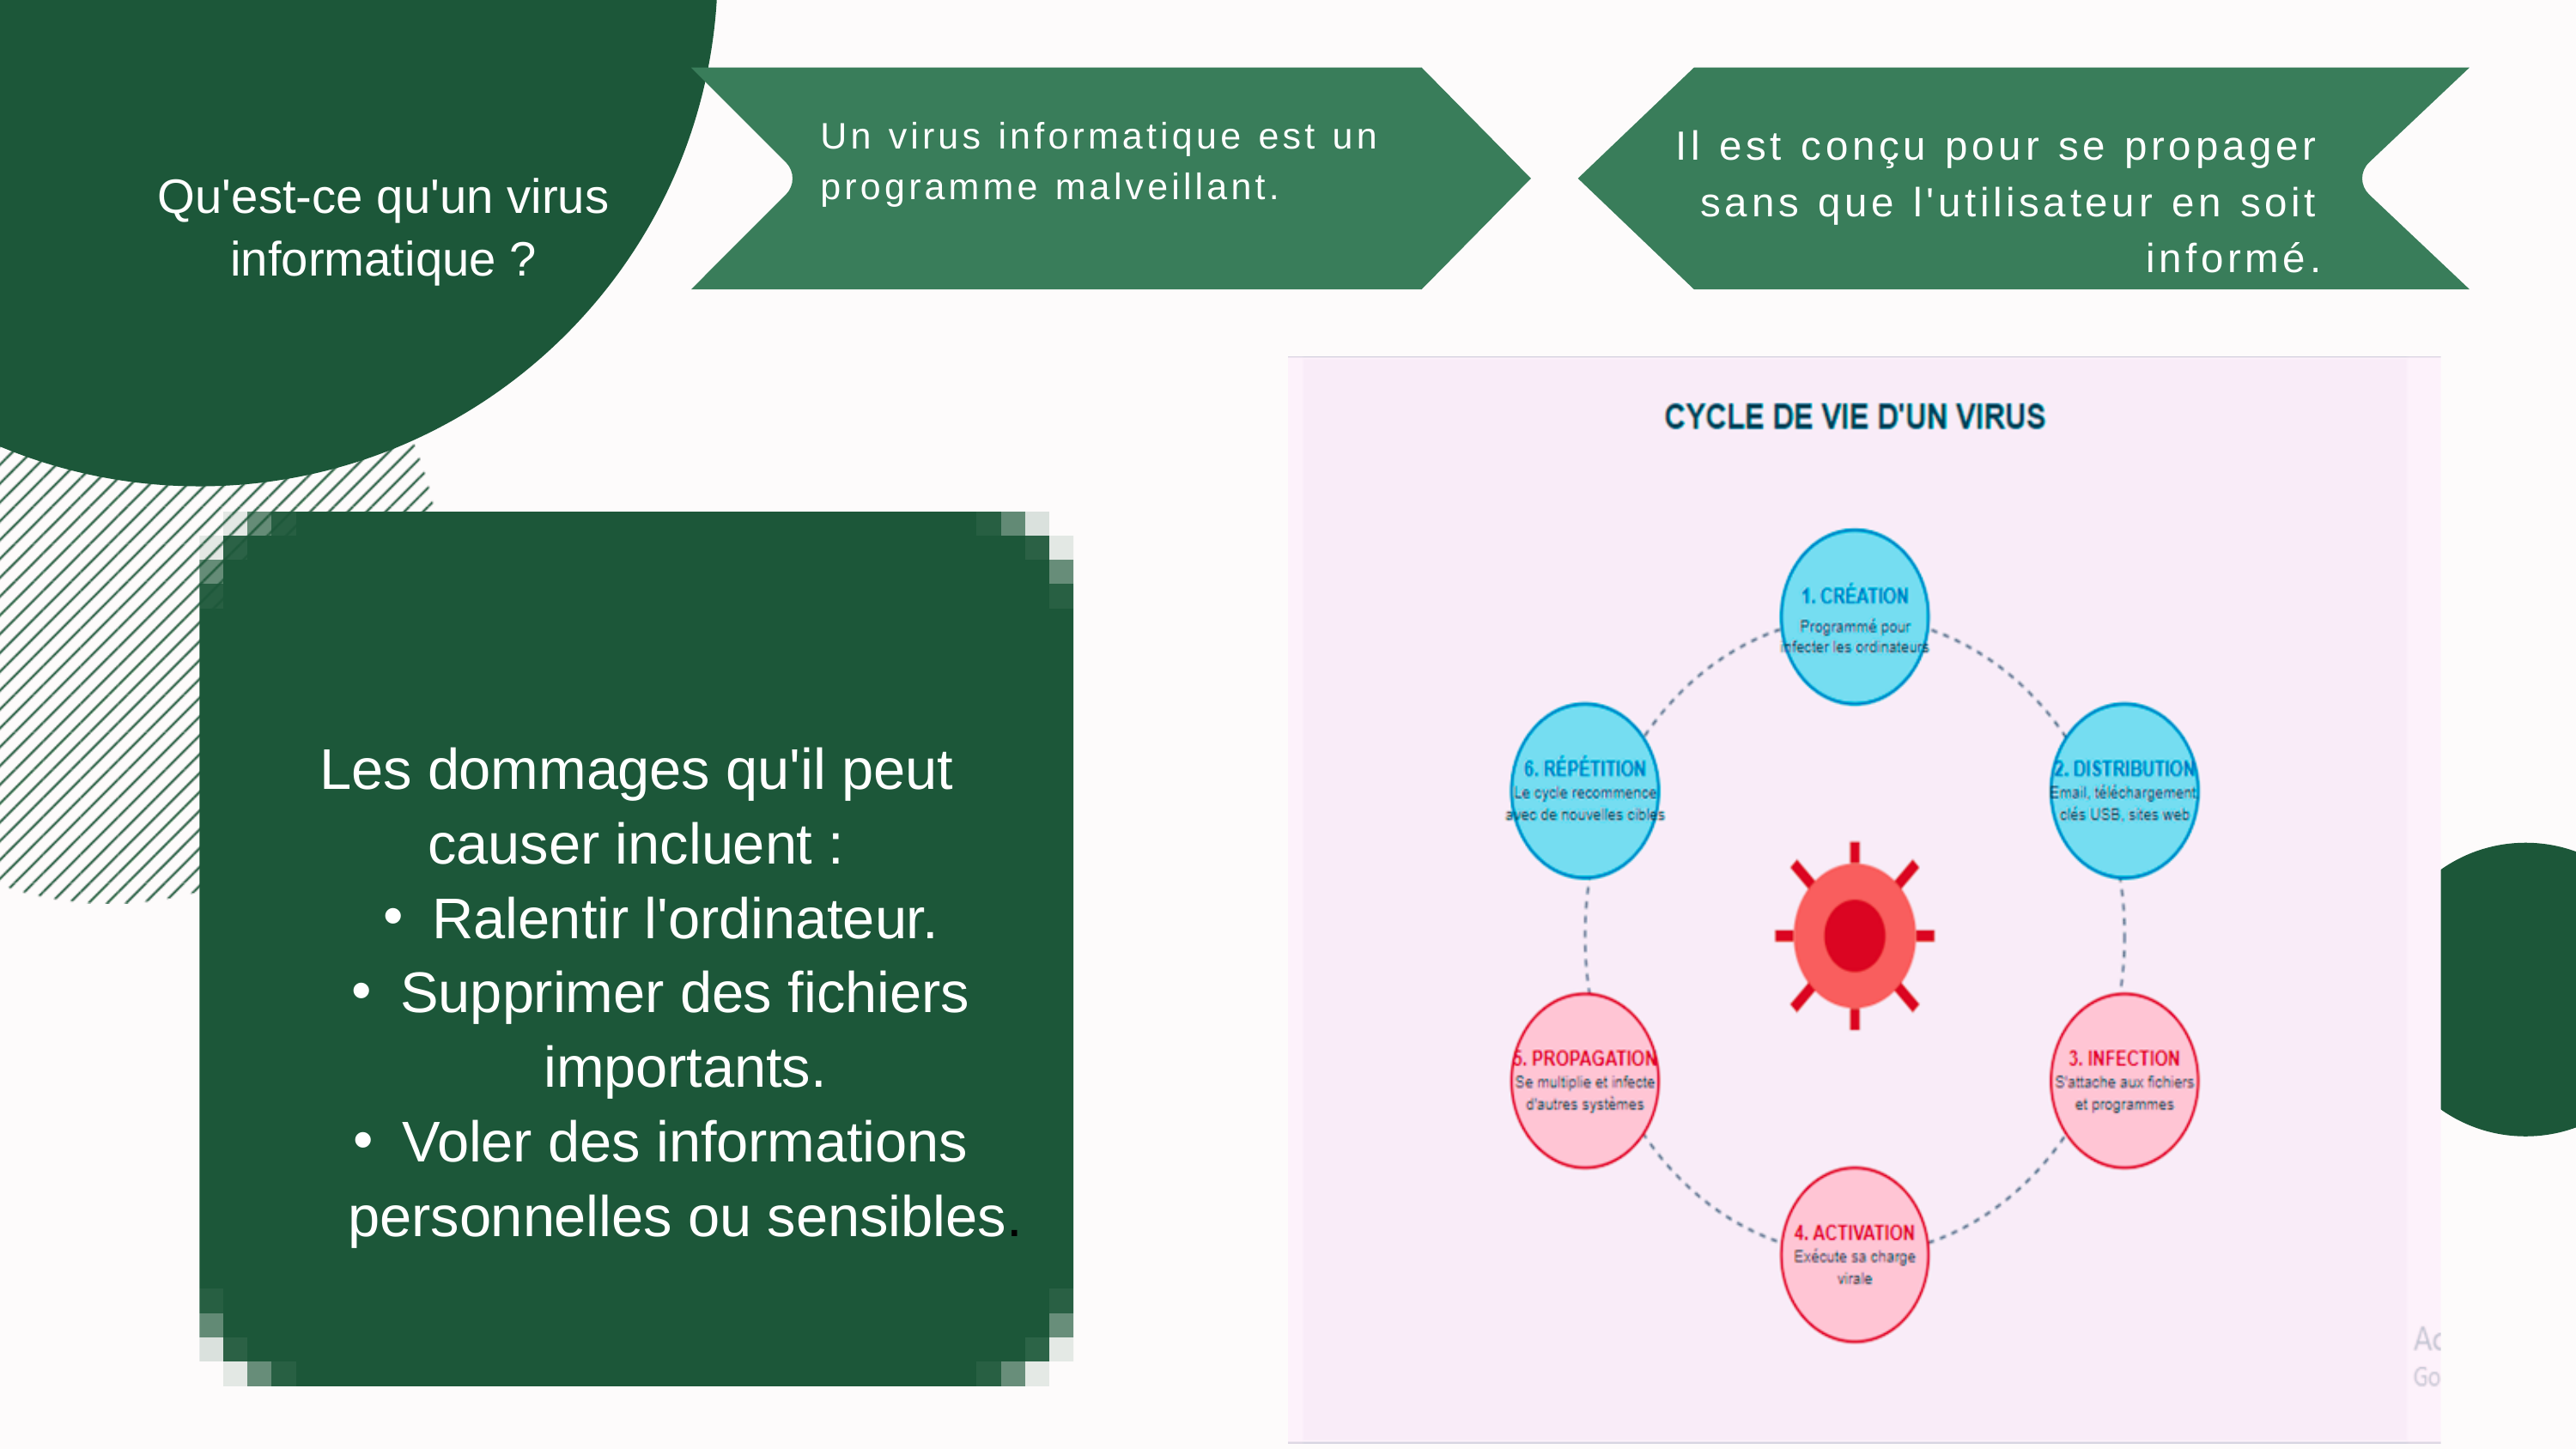

Un virus informatique est un programme malveillant.

Il est conçu pour se propager sans que l'utilisateur en soit informé.

Qu'est-ce qu'un virus informatique ?

Les dommages qu'il peut causer incluent :
Ralentir l'ordinateur.
Supprimer des fichiers importants.
Voler des informations personnelles ou sensibles.